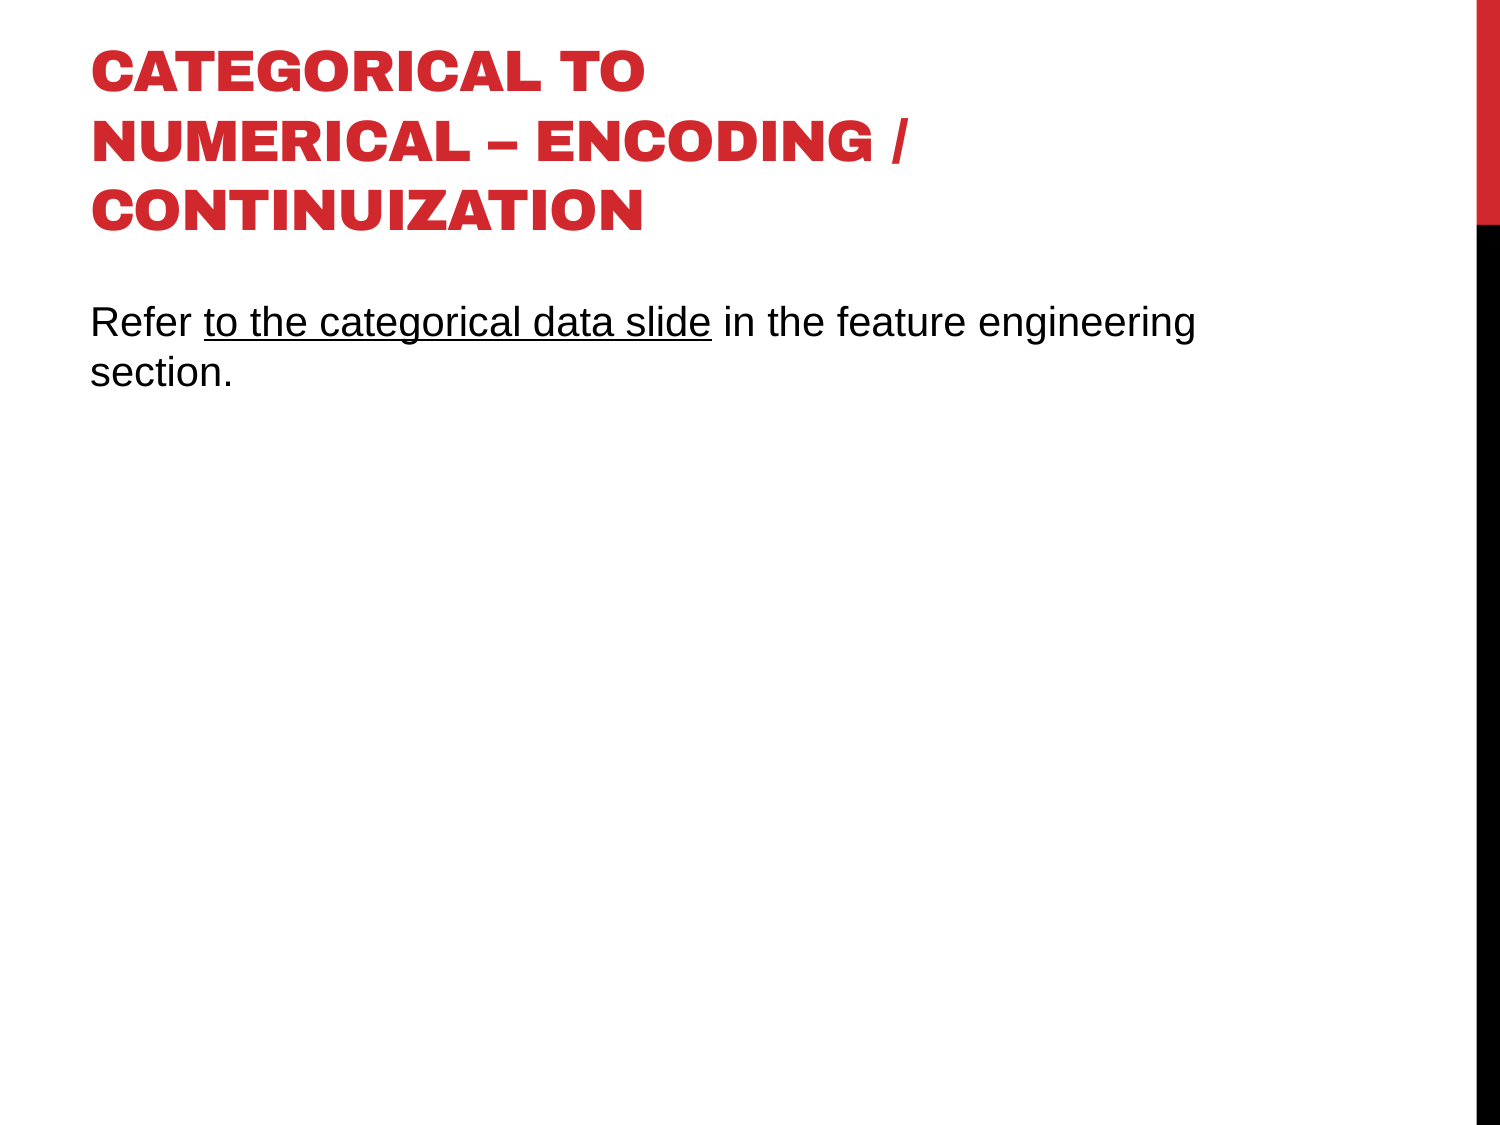

# Categorical to Numerical – Encoding / Continuization
Refer to the categorical data slide in the feature engineering section.